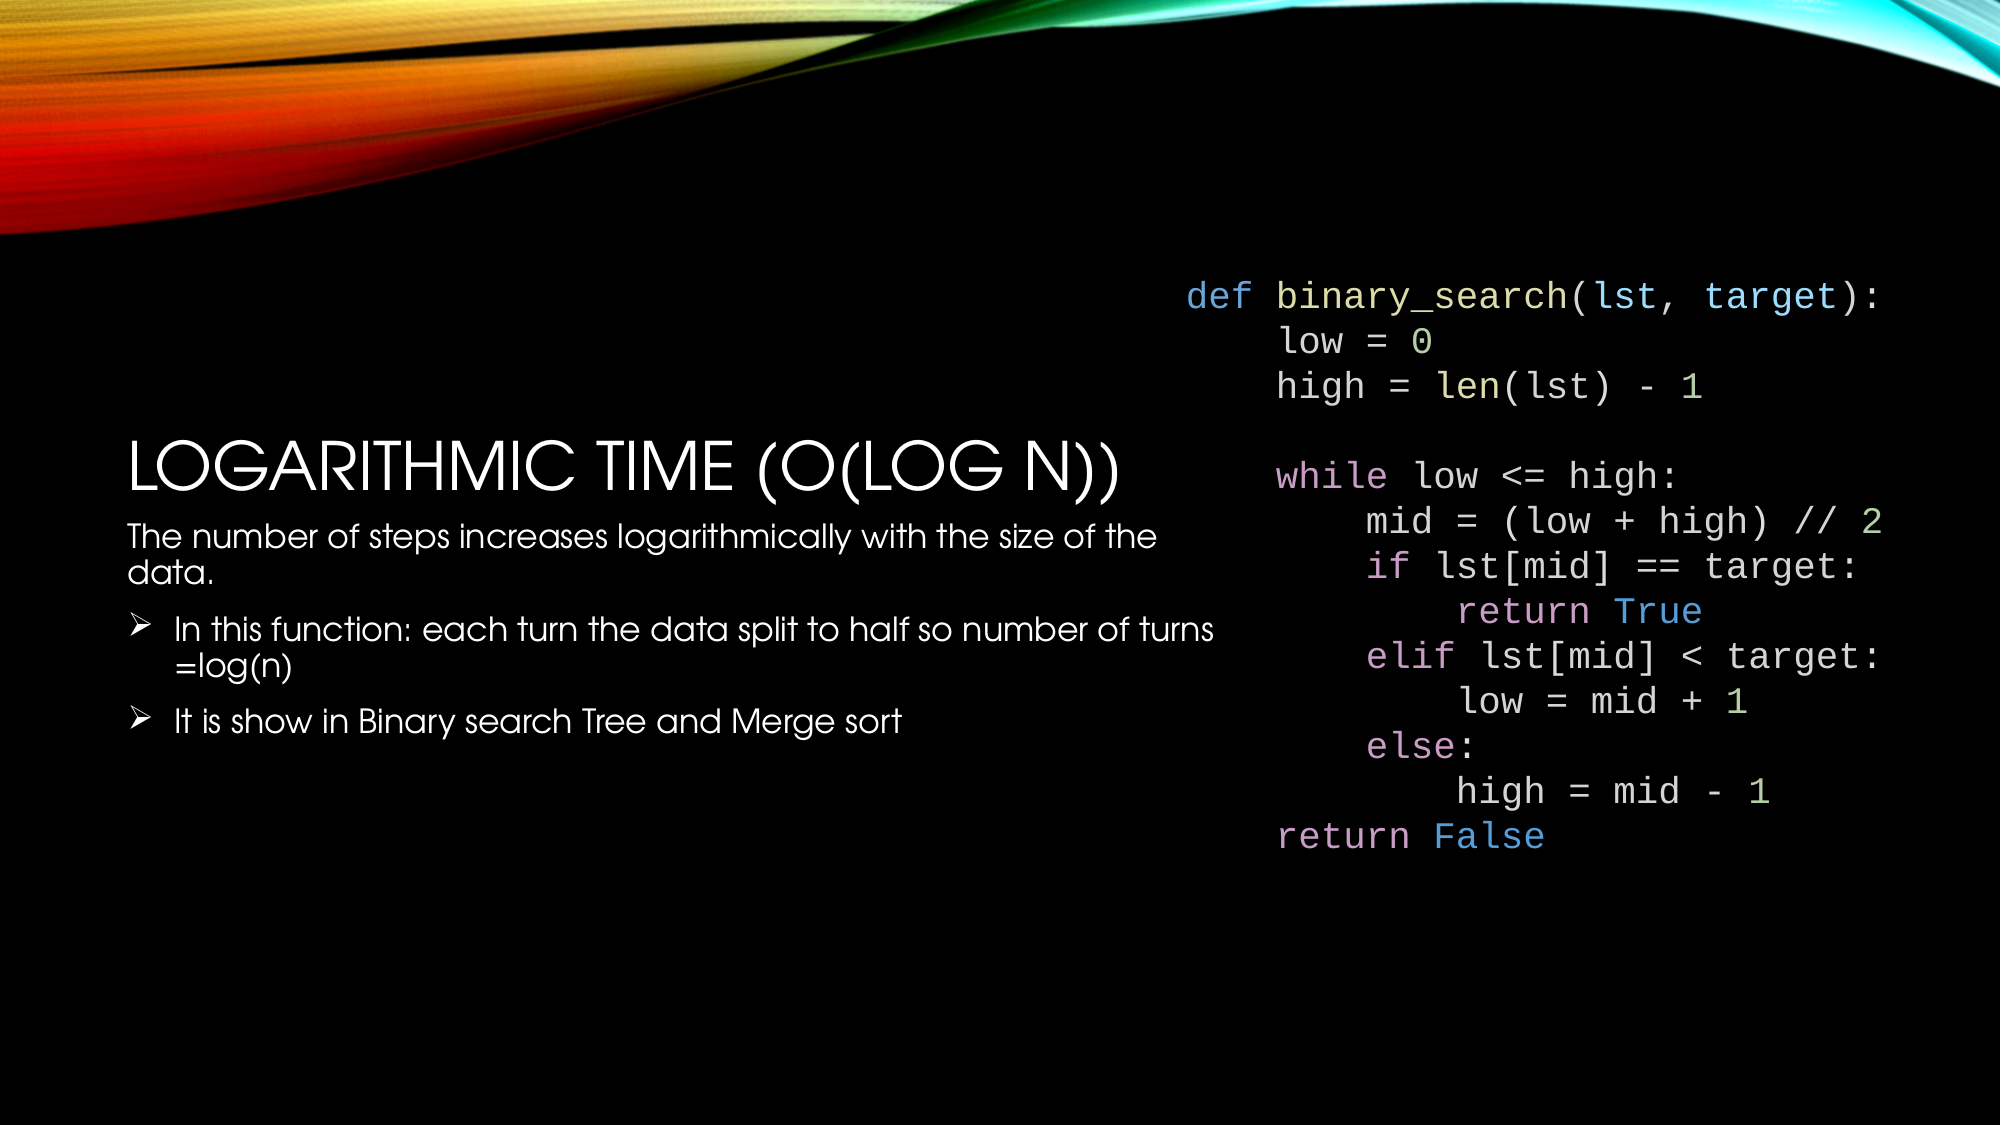

# Logarithmic Time (O(log n))
def binary_search(lst, target):
    low = 0
    high = len(lst) - 1
    while low <= high:
        mid = (low + high) // 2
        if lst[mid] == target:
            return True
        elif lst[mid] < target:
            low = mid + 1
        else:
            high = mid - 1
    return False

The number of steps increases logarithmically with the size of the data.
In this function: each turn the data split to half so number of turns =log(n)
It is show in Binary search Tree and Merge sort